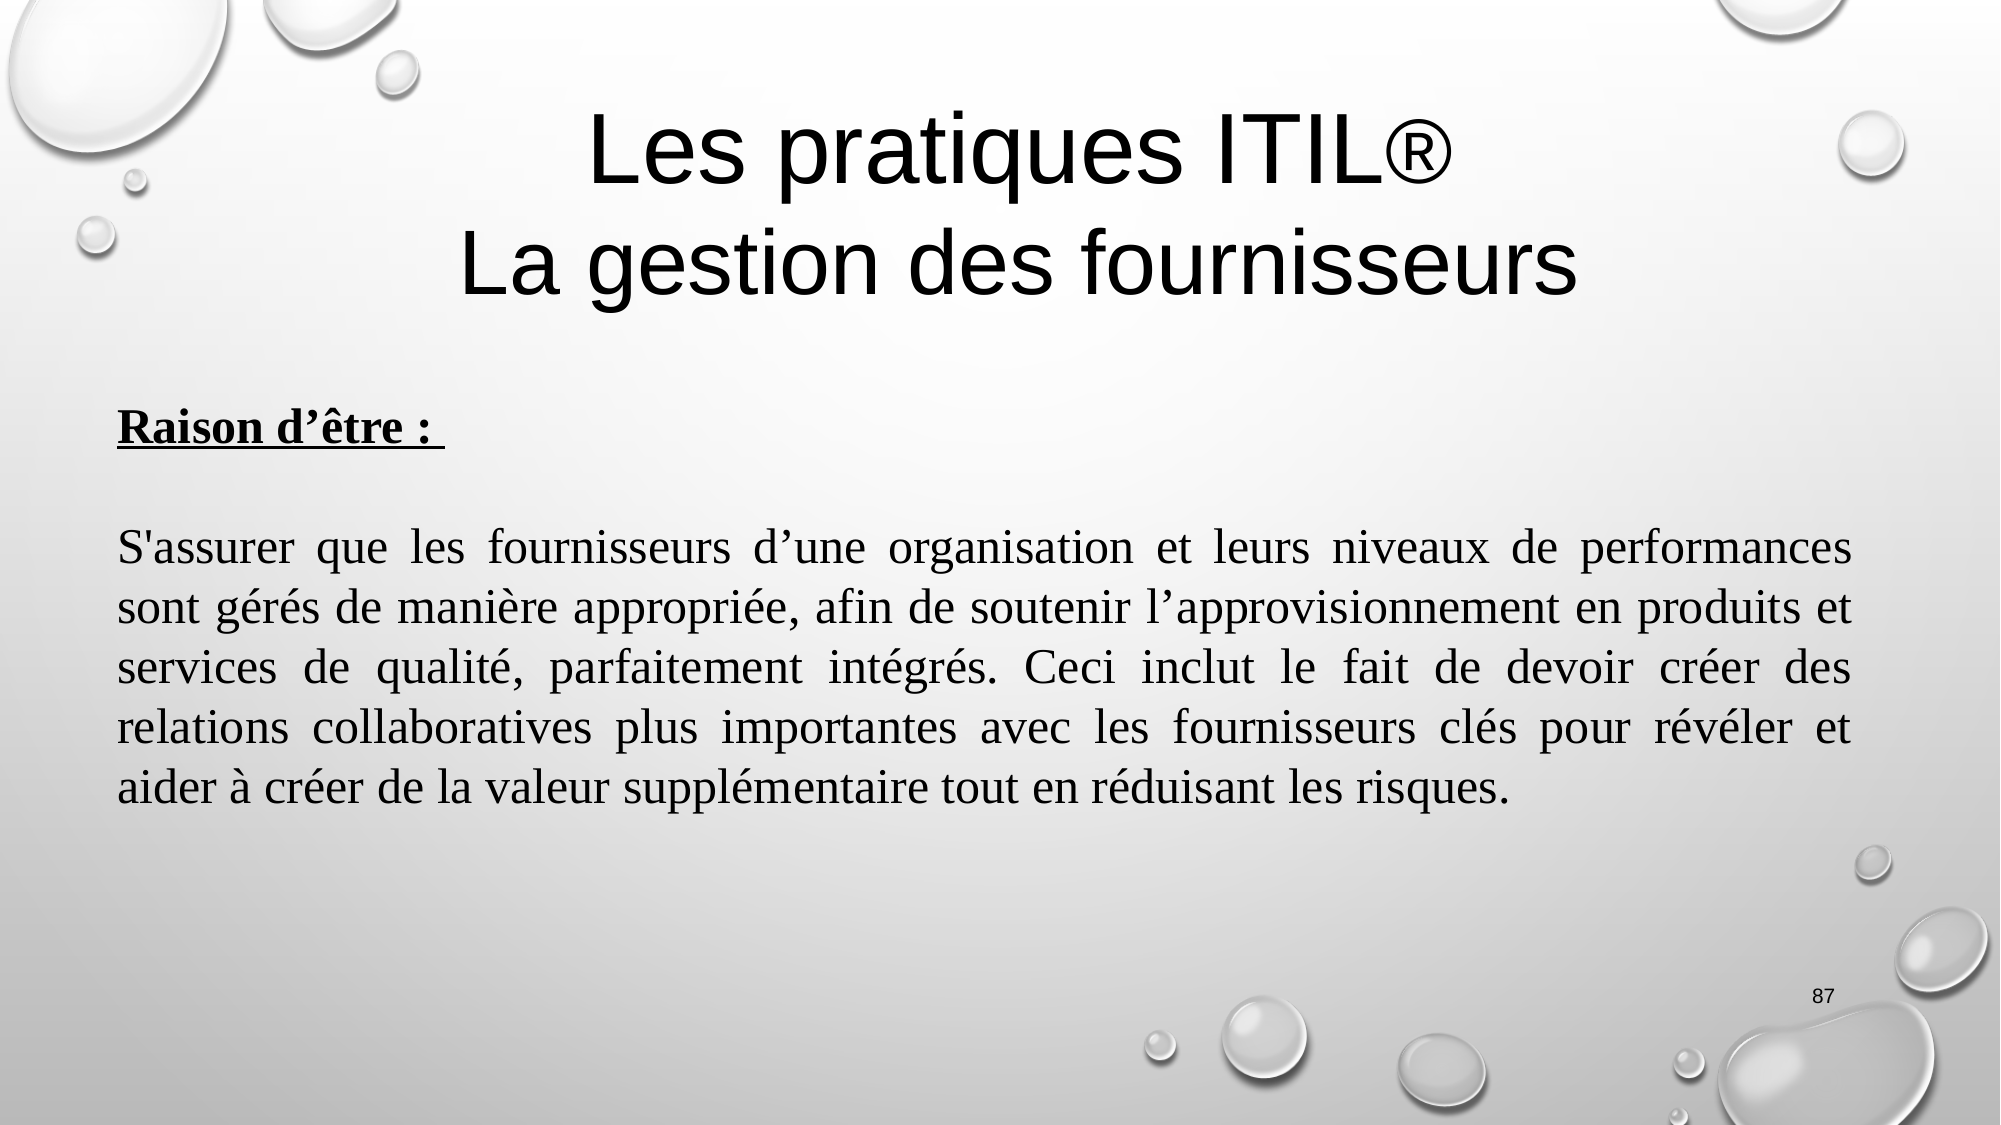

Les pratiques ITIL®
La gestion des fournisseurs

Raison d’être :

S'assurer que les fournisseurs d’une organisation et leurs niveaux de performances sont gérés de manière appropriée, afin de soutenir l’approvisionnement en produits et services de qualité, parfaitement intégrés. Ceci inclut le fait de devoir créer des relations collaboratives plus importantes avec les fournisseurs clés pour révéler et aider à créer de la valeur supplémentaire tout en réduisant les risques.
87